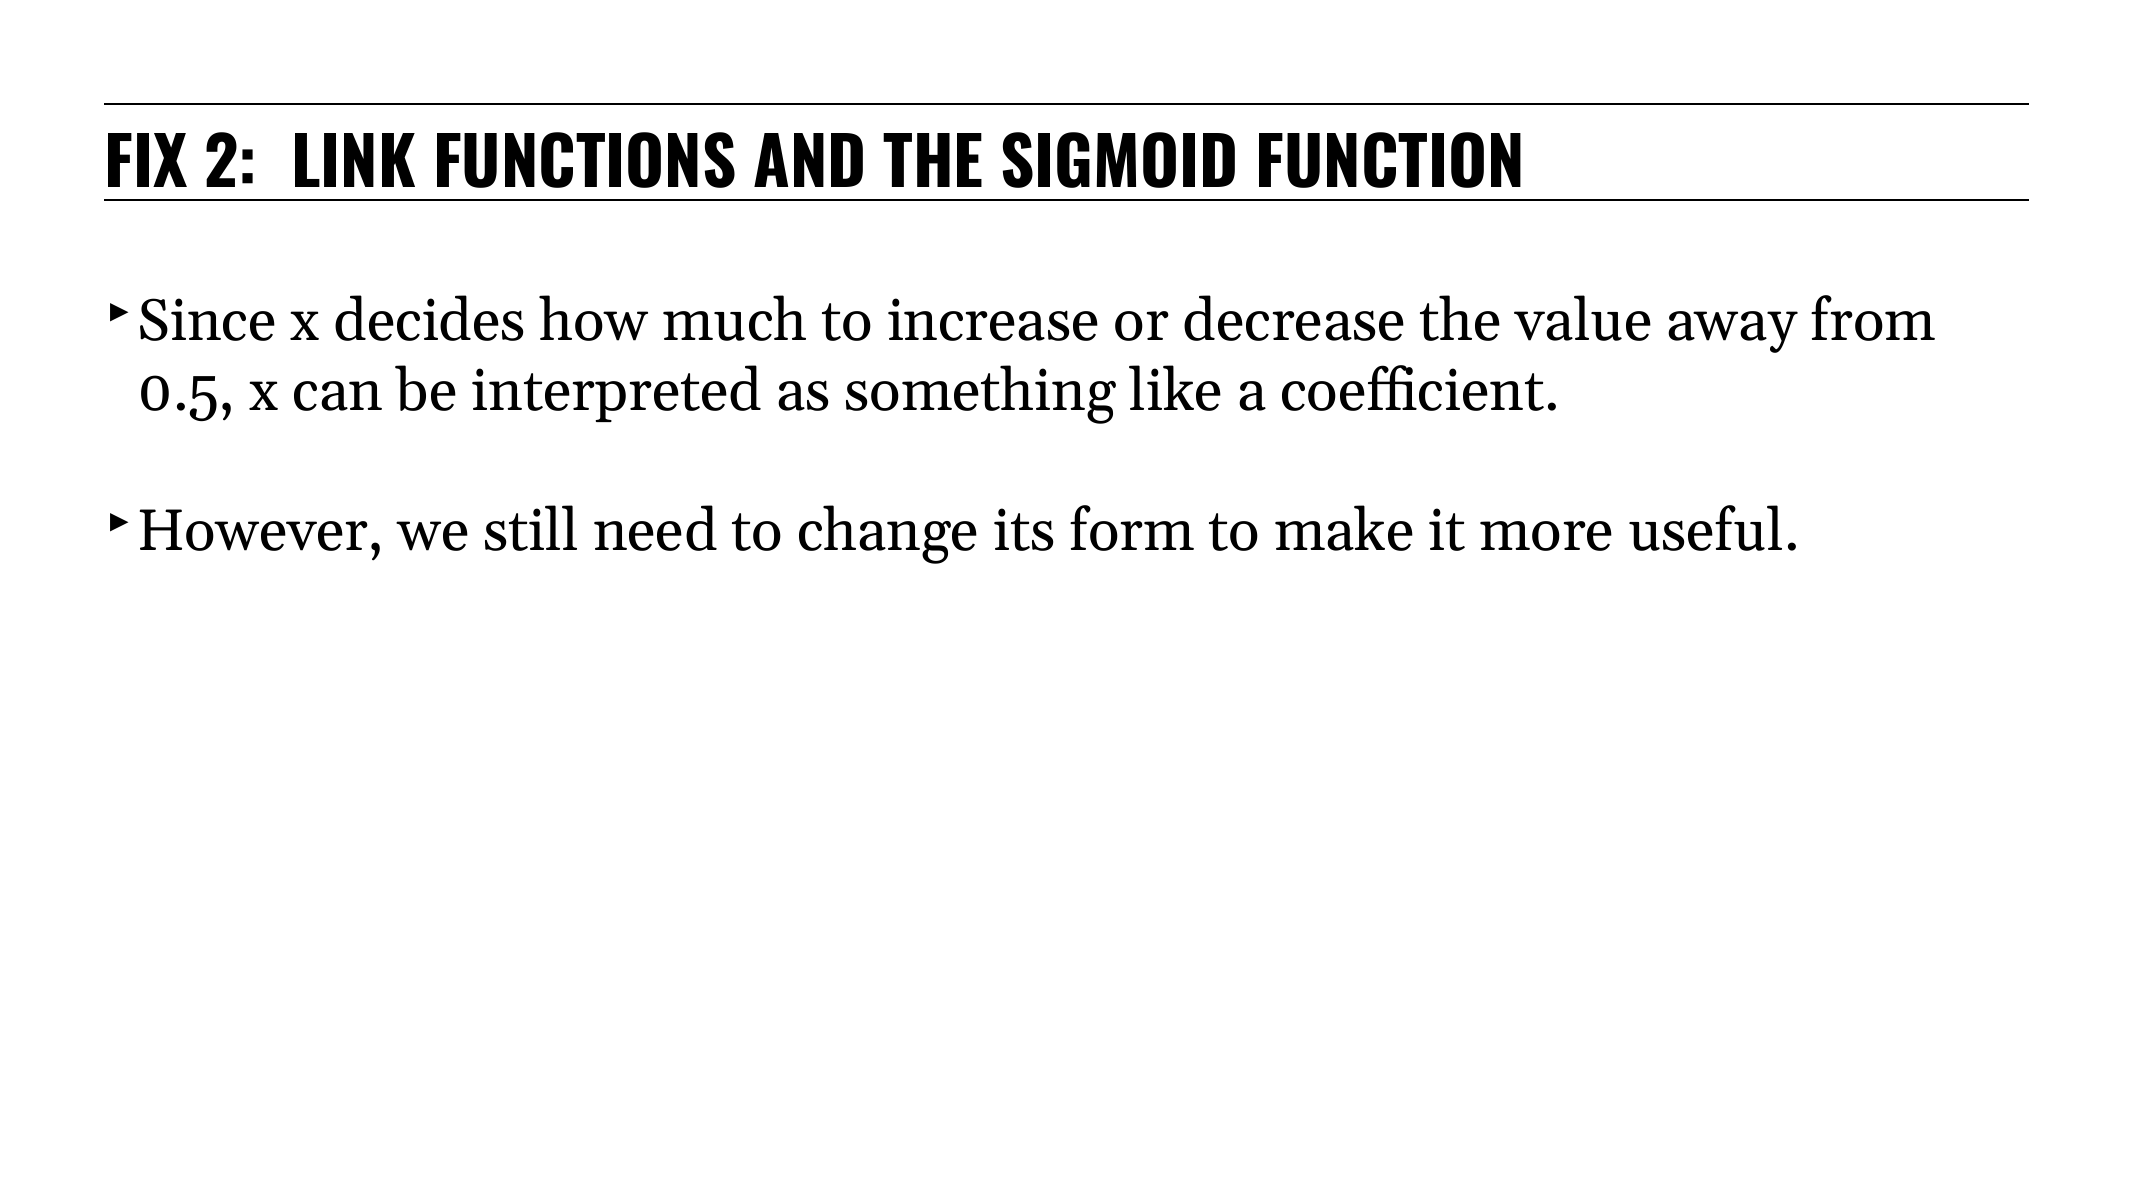

FIX 2:  LINK FUNCTIONS AND THE SIGMOID FUNCTION

Since x decides how much to increase or decrease the value away from 0.5, x can be interpreted as something like a coefficient.

However, we still need to change its form to make it more useful.